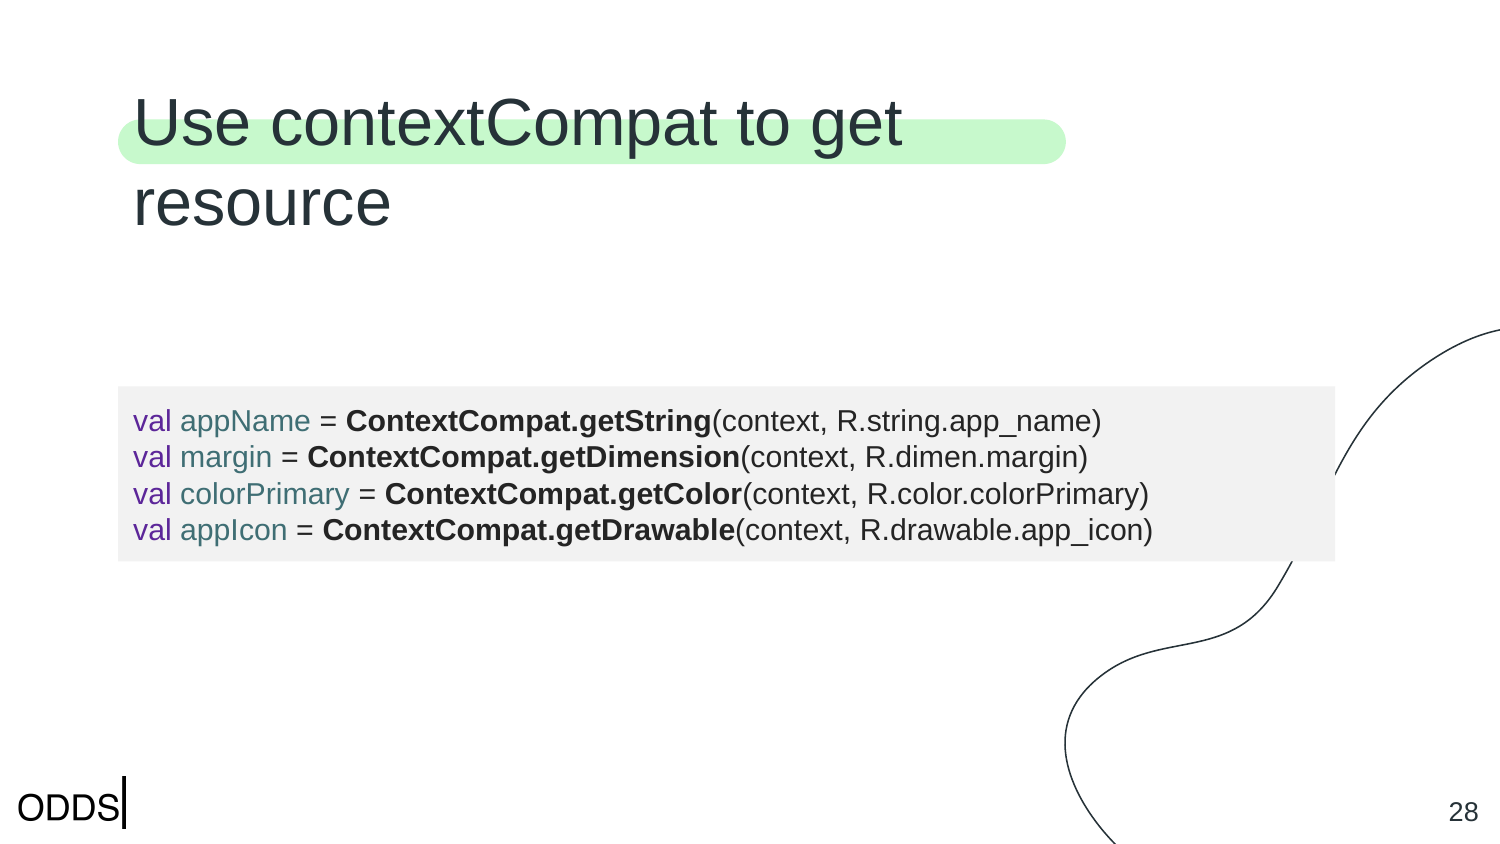

# Use contextCompat to get resource
val appName = ContextCompat.getString(context, R.string.app_name)
val margin = ContextCompat.getDimension(context, R.dimen.margin)
val colorPrimary = ContextCompat.getColor(context, R.color.colorPrimary)
val appIcon = ContextCompat.getDrawable(context, R.drawable.app_icon)
28